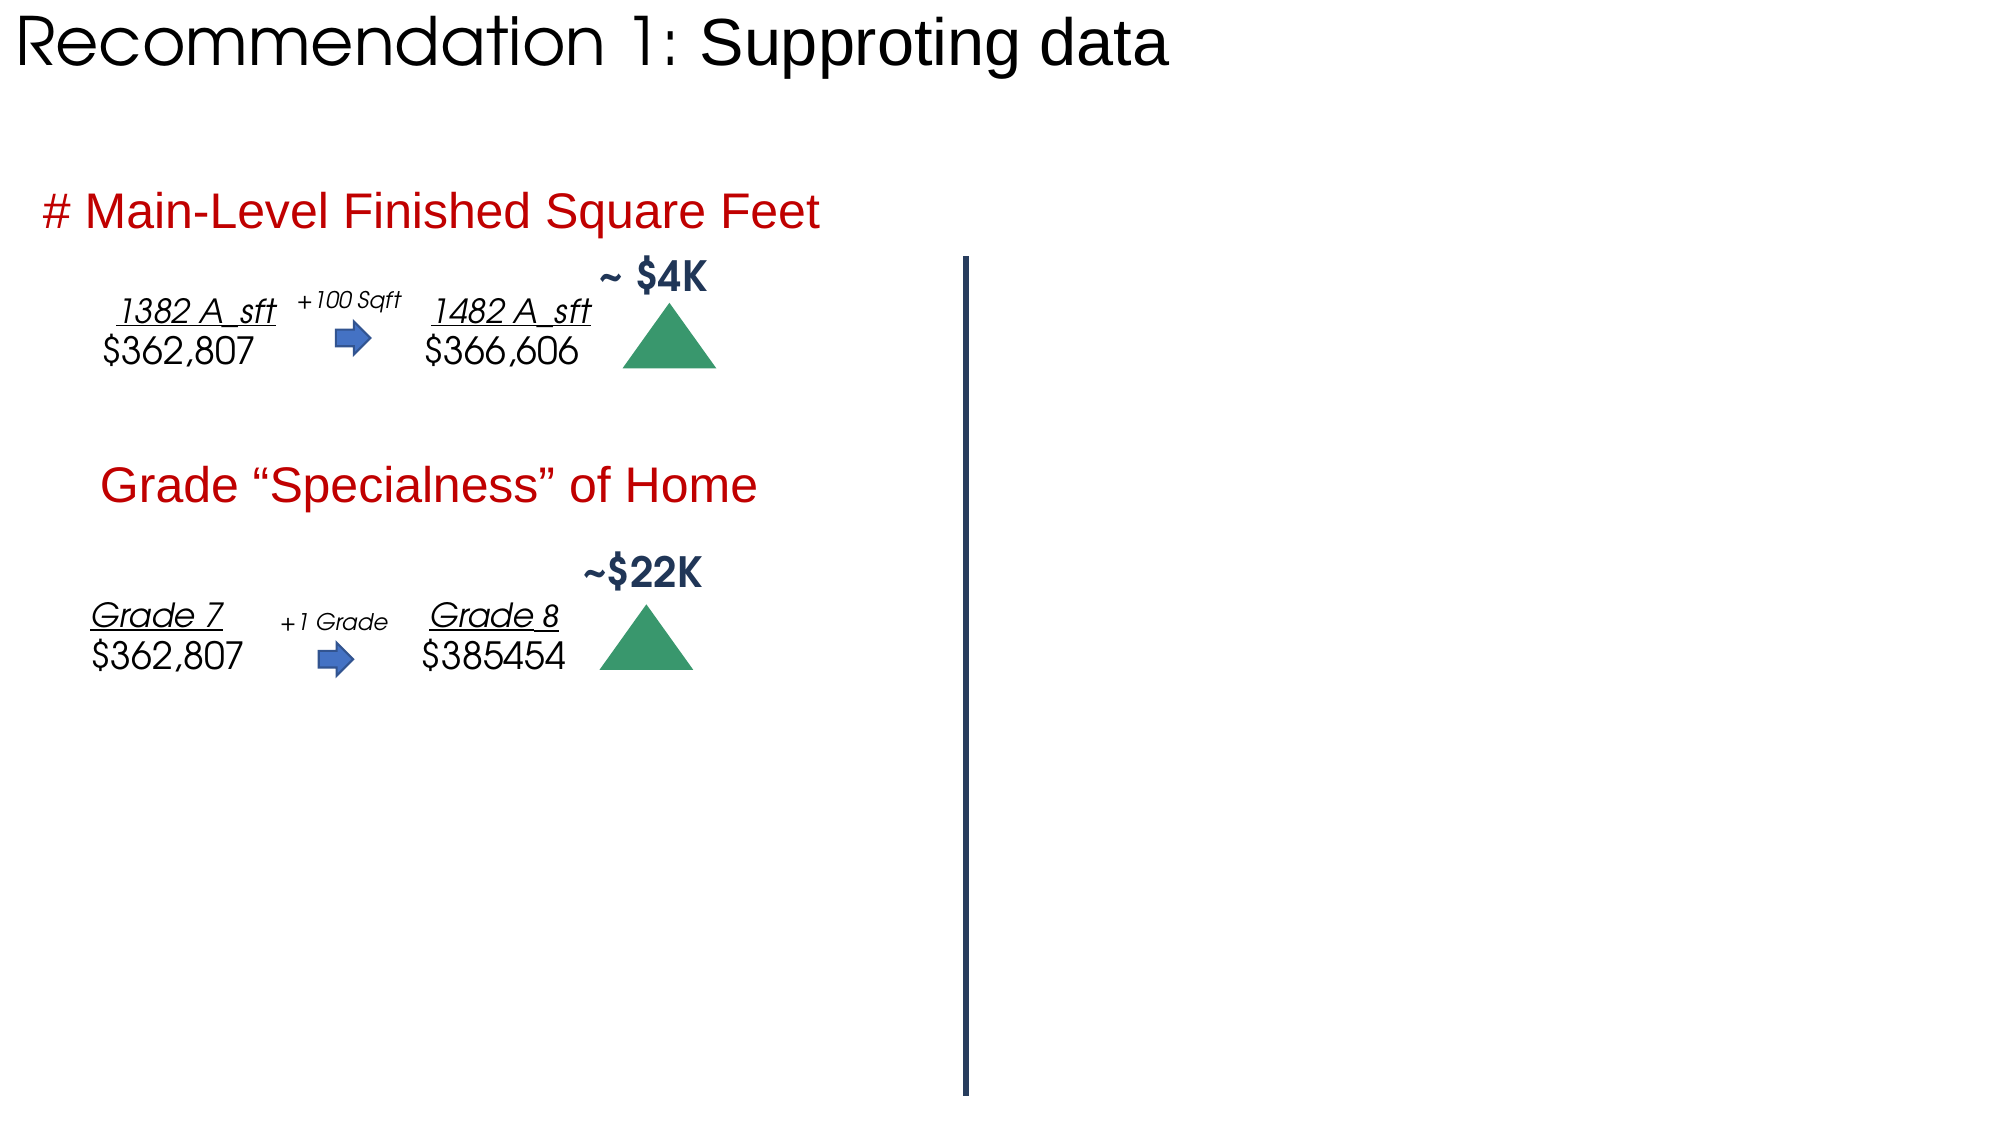

# Recommendation 1: Supproting data
# Main-Level Finished Square Feet

~ $4K
+100 Sqft
1382 A_sft
1482 A_sft

$362,807
$366,606

Grade “Specialness” of Home

~$22K
Grade 7
Grade 8
+1 Grade

$362,807
$385454

Sadv